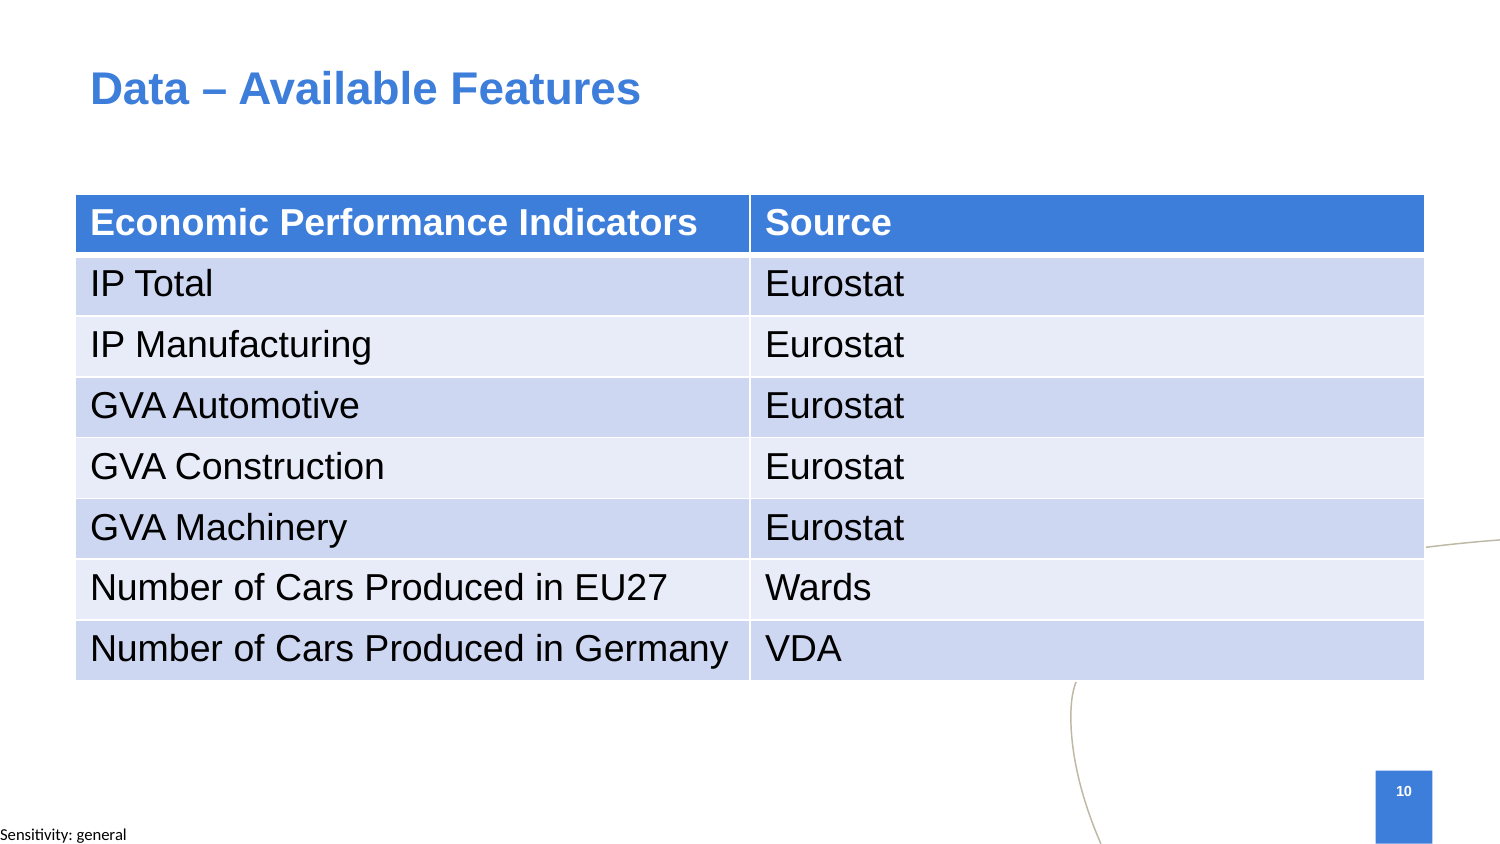

# Data – Available Features
| Economic Performance Indicators | Source |
| --- | --- |
| IP Total | Eurostat |
| IP Manufacturing | Eurostat |
| GVA Automotive | Eurostat |
| GVA Construction | Eurostat |
| GVA Machinery | Eurostat |
| Number of Cars Produced in EU27 | Wards |
| Number of Cars Produced in Germany | VDA |
10